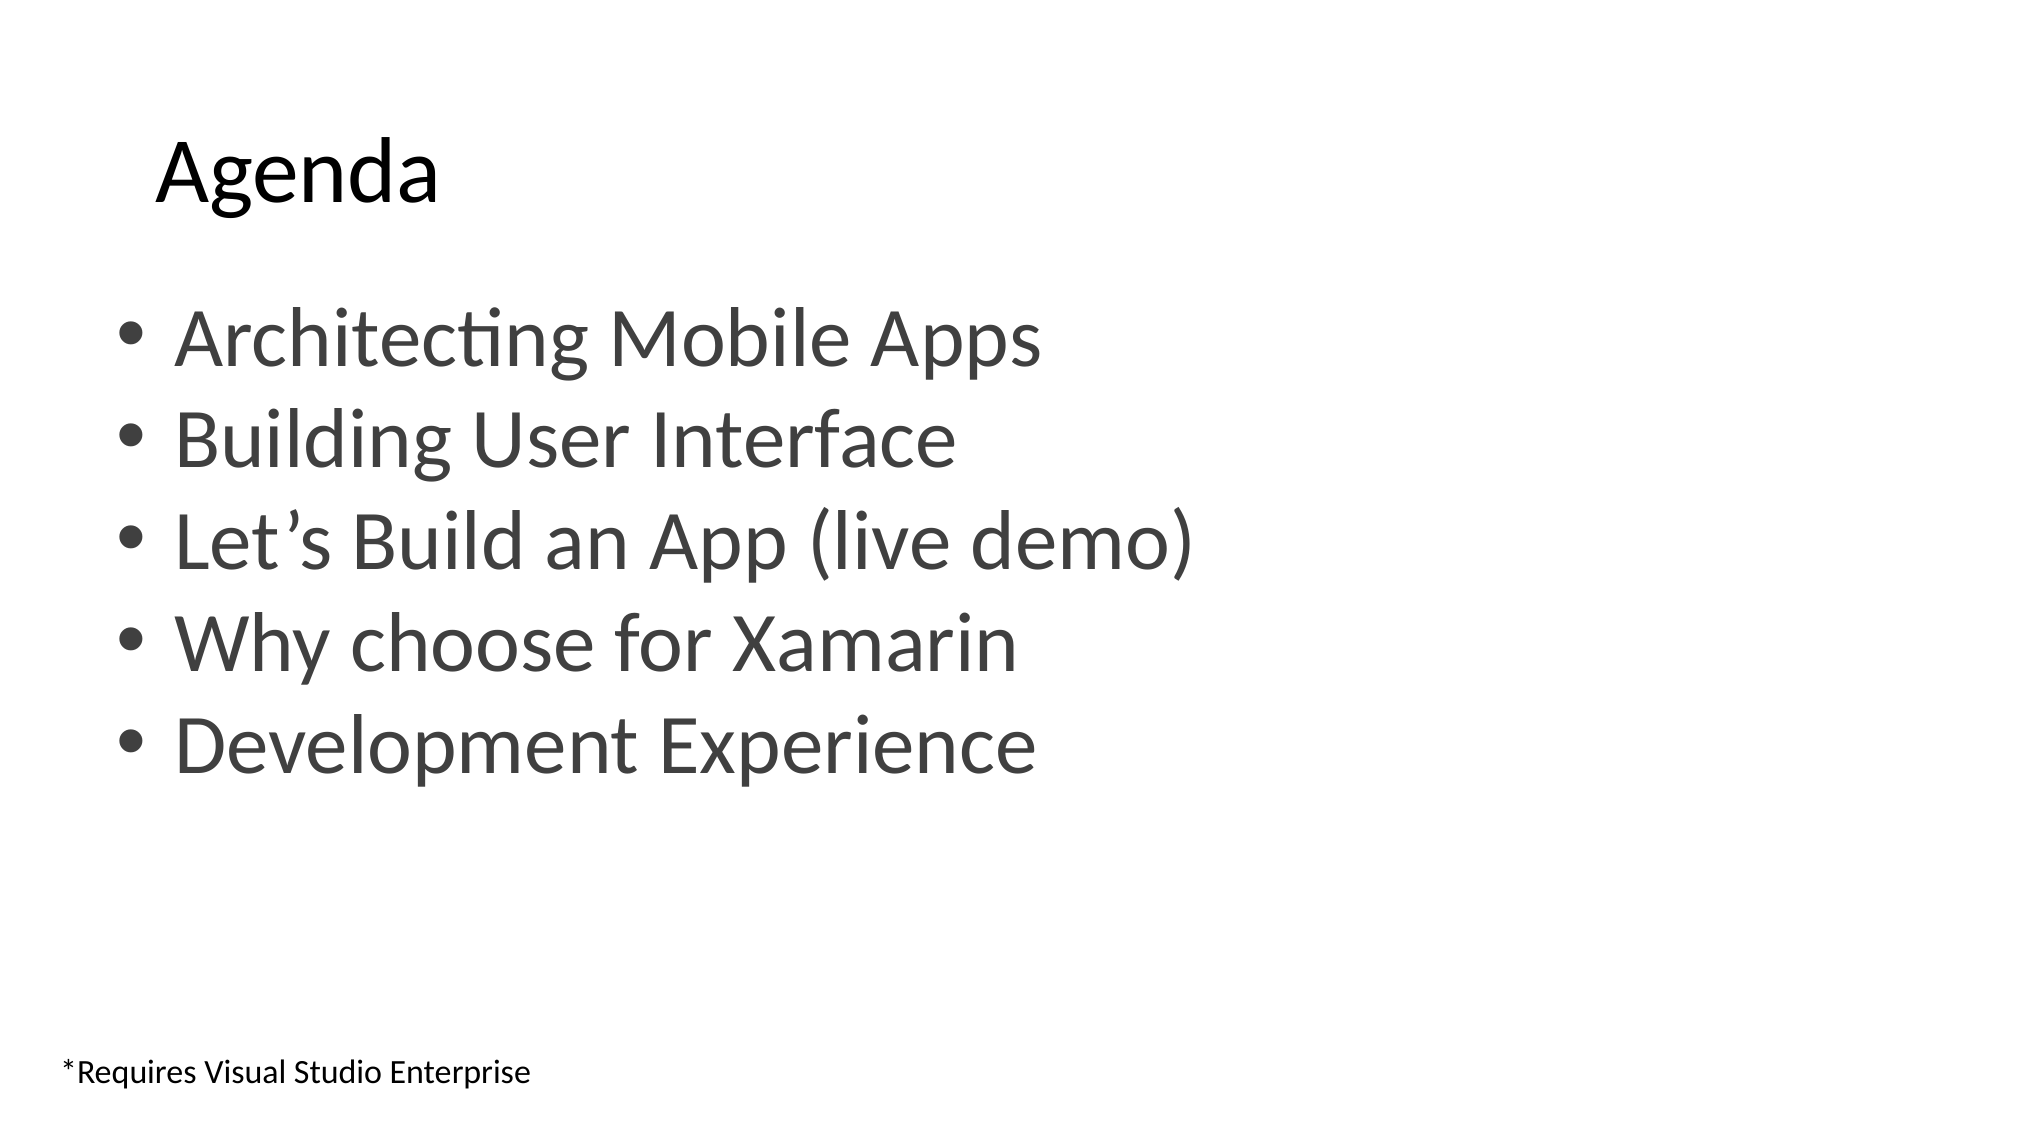

# Agenda
Architecting Mobile Apps
Building User Interface
Let’s Build an App (live demo)
Why choose for Xamarin
Development Experience
*Requires Visual Studio Enterprise